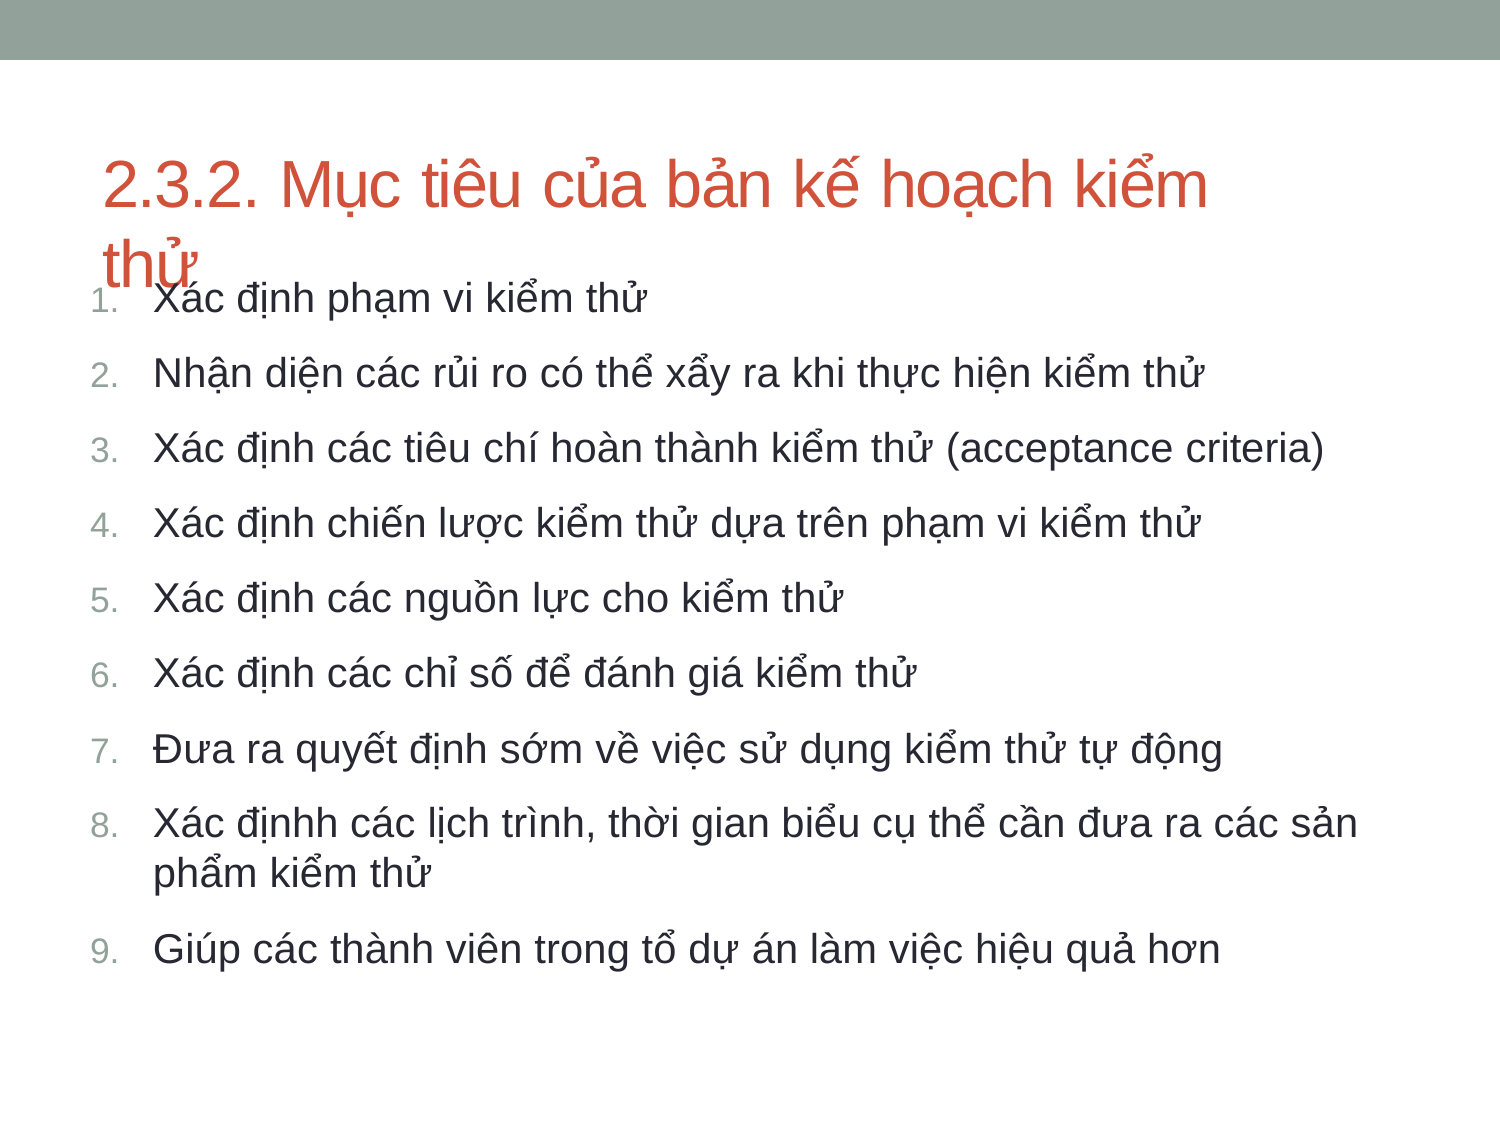

# 2.3.2. Mục tiêu của bản kế hoạch kiểm thử
Xác định phạm vi kiểm thử
Nhận diện các rủi ro có thể xẩy ra khi thực hiện kiểm thử
Xác định các tiêu chí hoàn thành kiểm thử (acceptance criteria)
Xác định chiến lược kiểm thử dựa trên phạm vi kiểm thử
Xác định các nguồn lực cho kiểm thử
Xác định các chỉ số để đánh giá kiểm thử
Đưa ra quyết định sớm về việc sử dụng kiểm thử tự động
Xác địnhh các lịch trình, thời gian biểu cụ thể cần đưa ra các sản  phẩm kiểm thử
Giúp các thành viên trong tổ dự án làm việc hiệu quả hơn